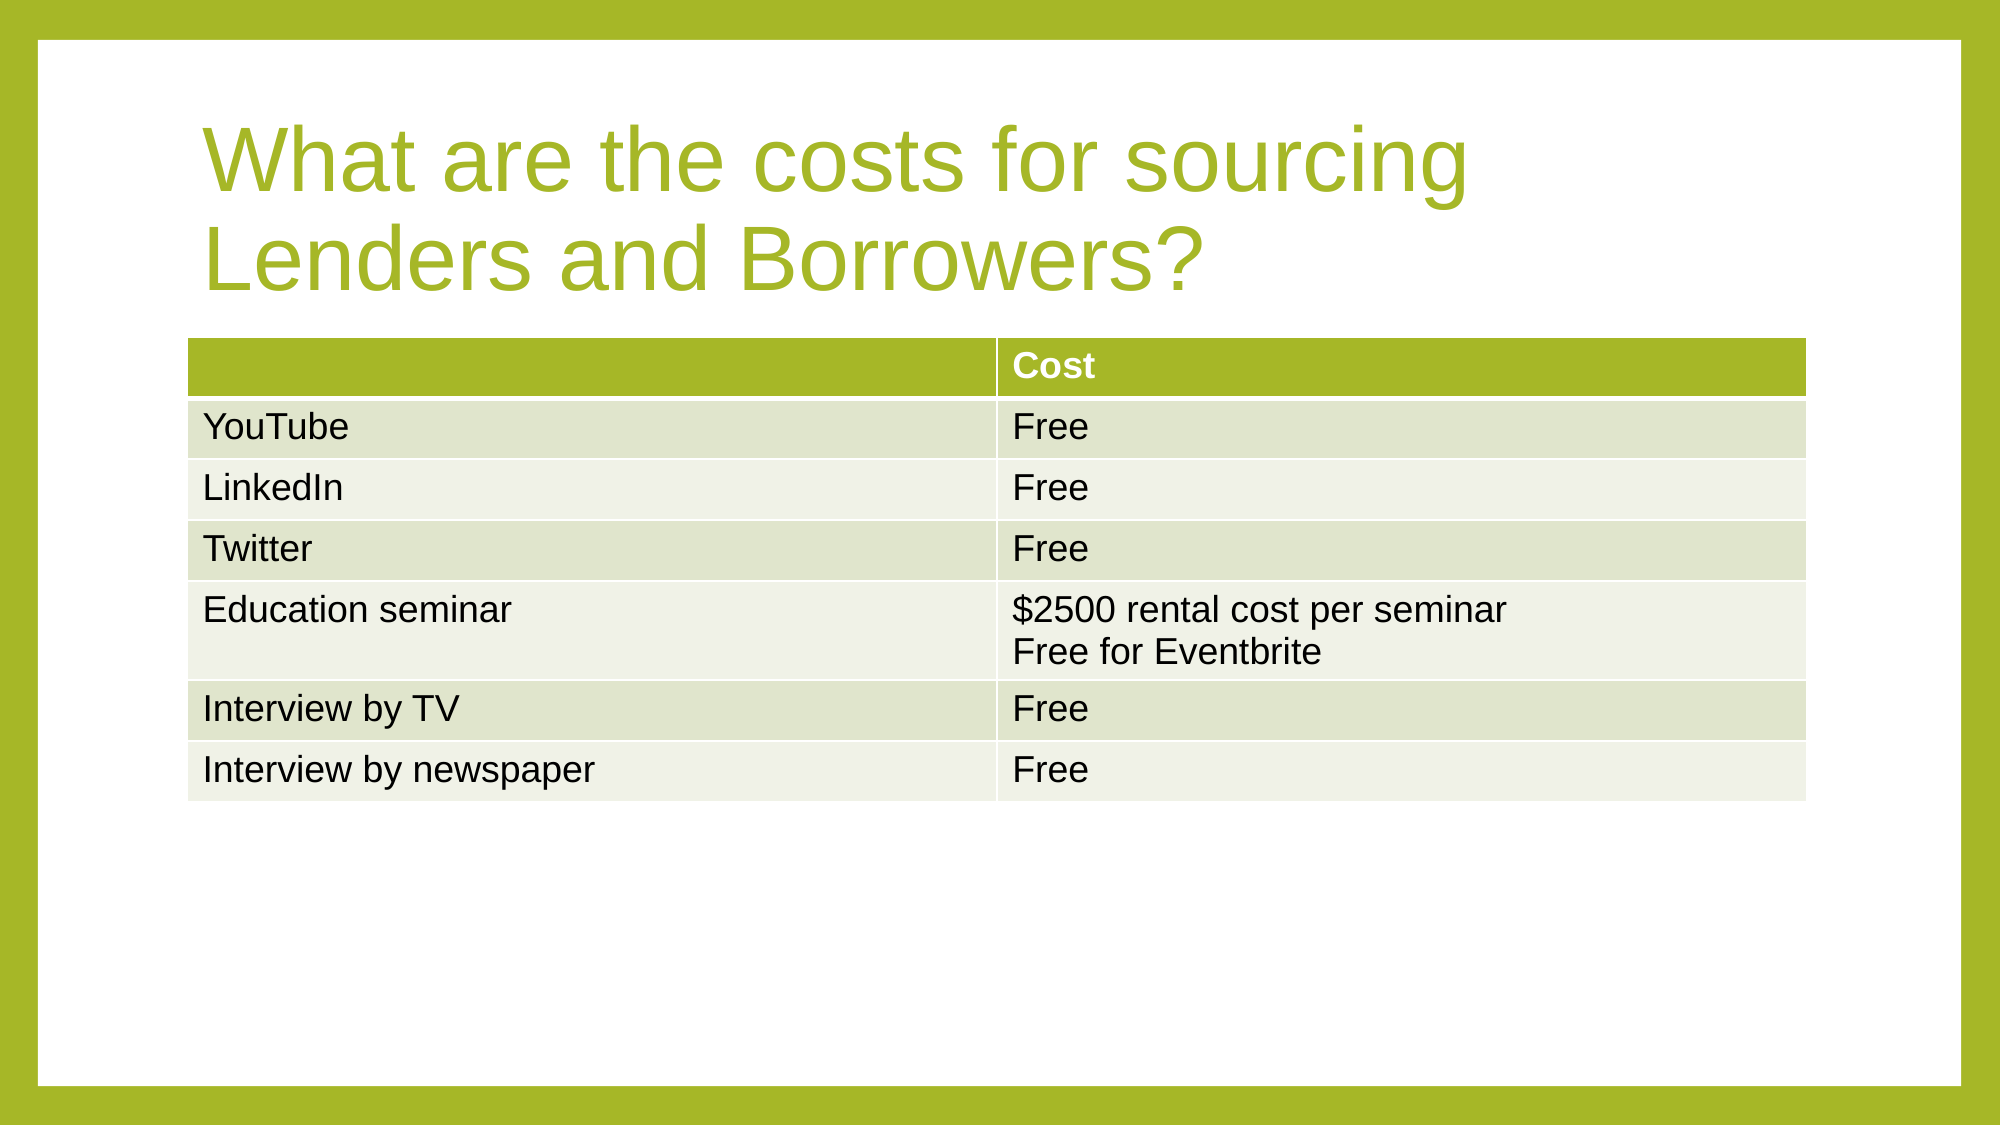

# What are the costs for sourcing Lenders and Borrowers?
|  | Cost |
| --- | --- |
| YouTube | Free |
| LinkedIn | Free |
| Twitter | Free |
| Education seminar | $2500 rental cost per seminar Free for Eventbrite |
| Interview by TV | Free |
| Interview by newspaper | Free |